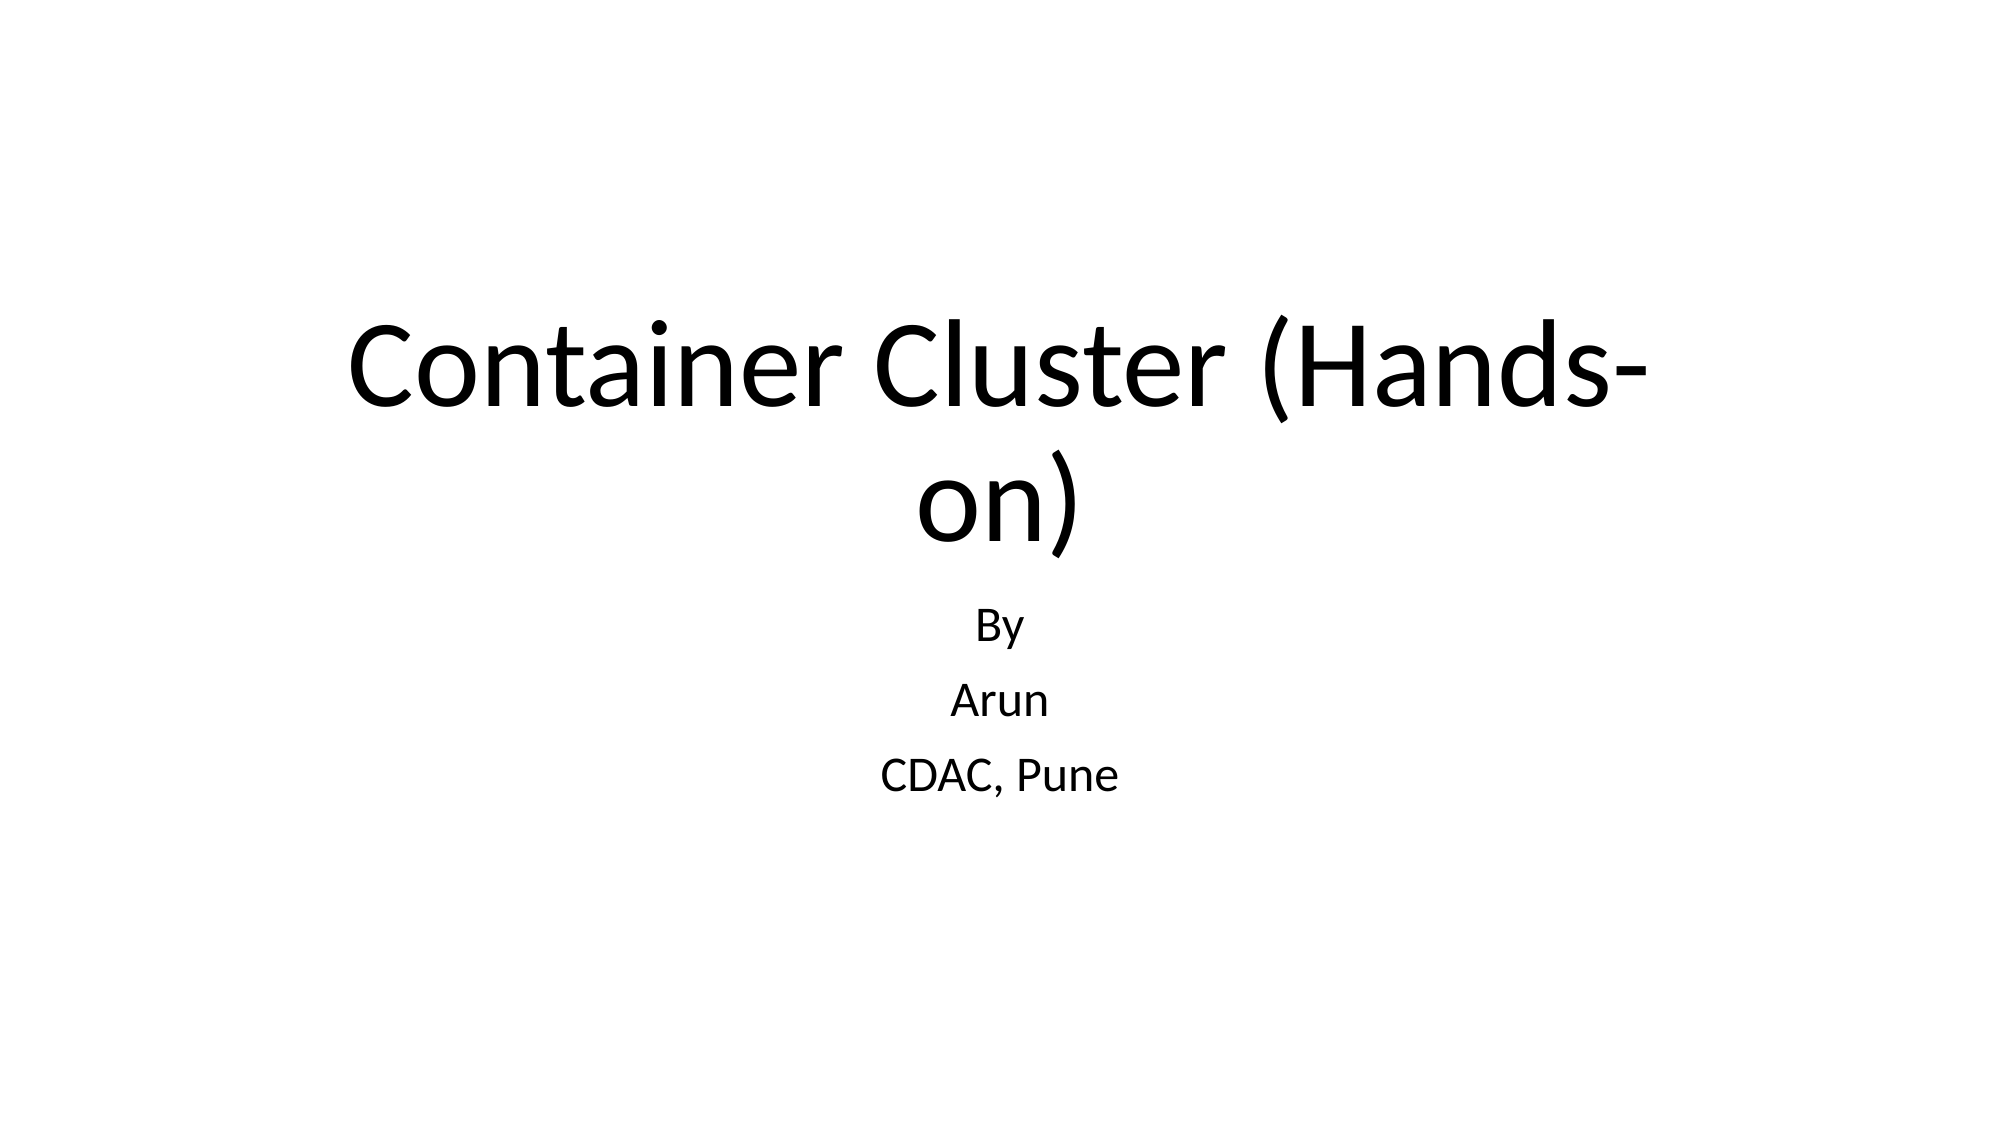

# Container Cluster (Hands-on)
By
Arun
CDAC, Pune